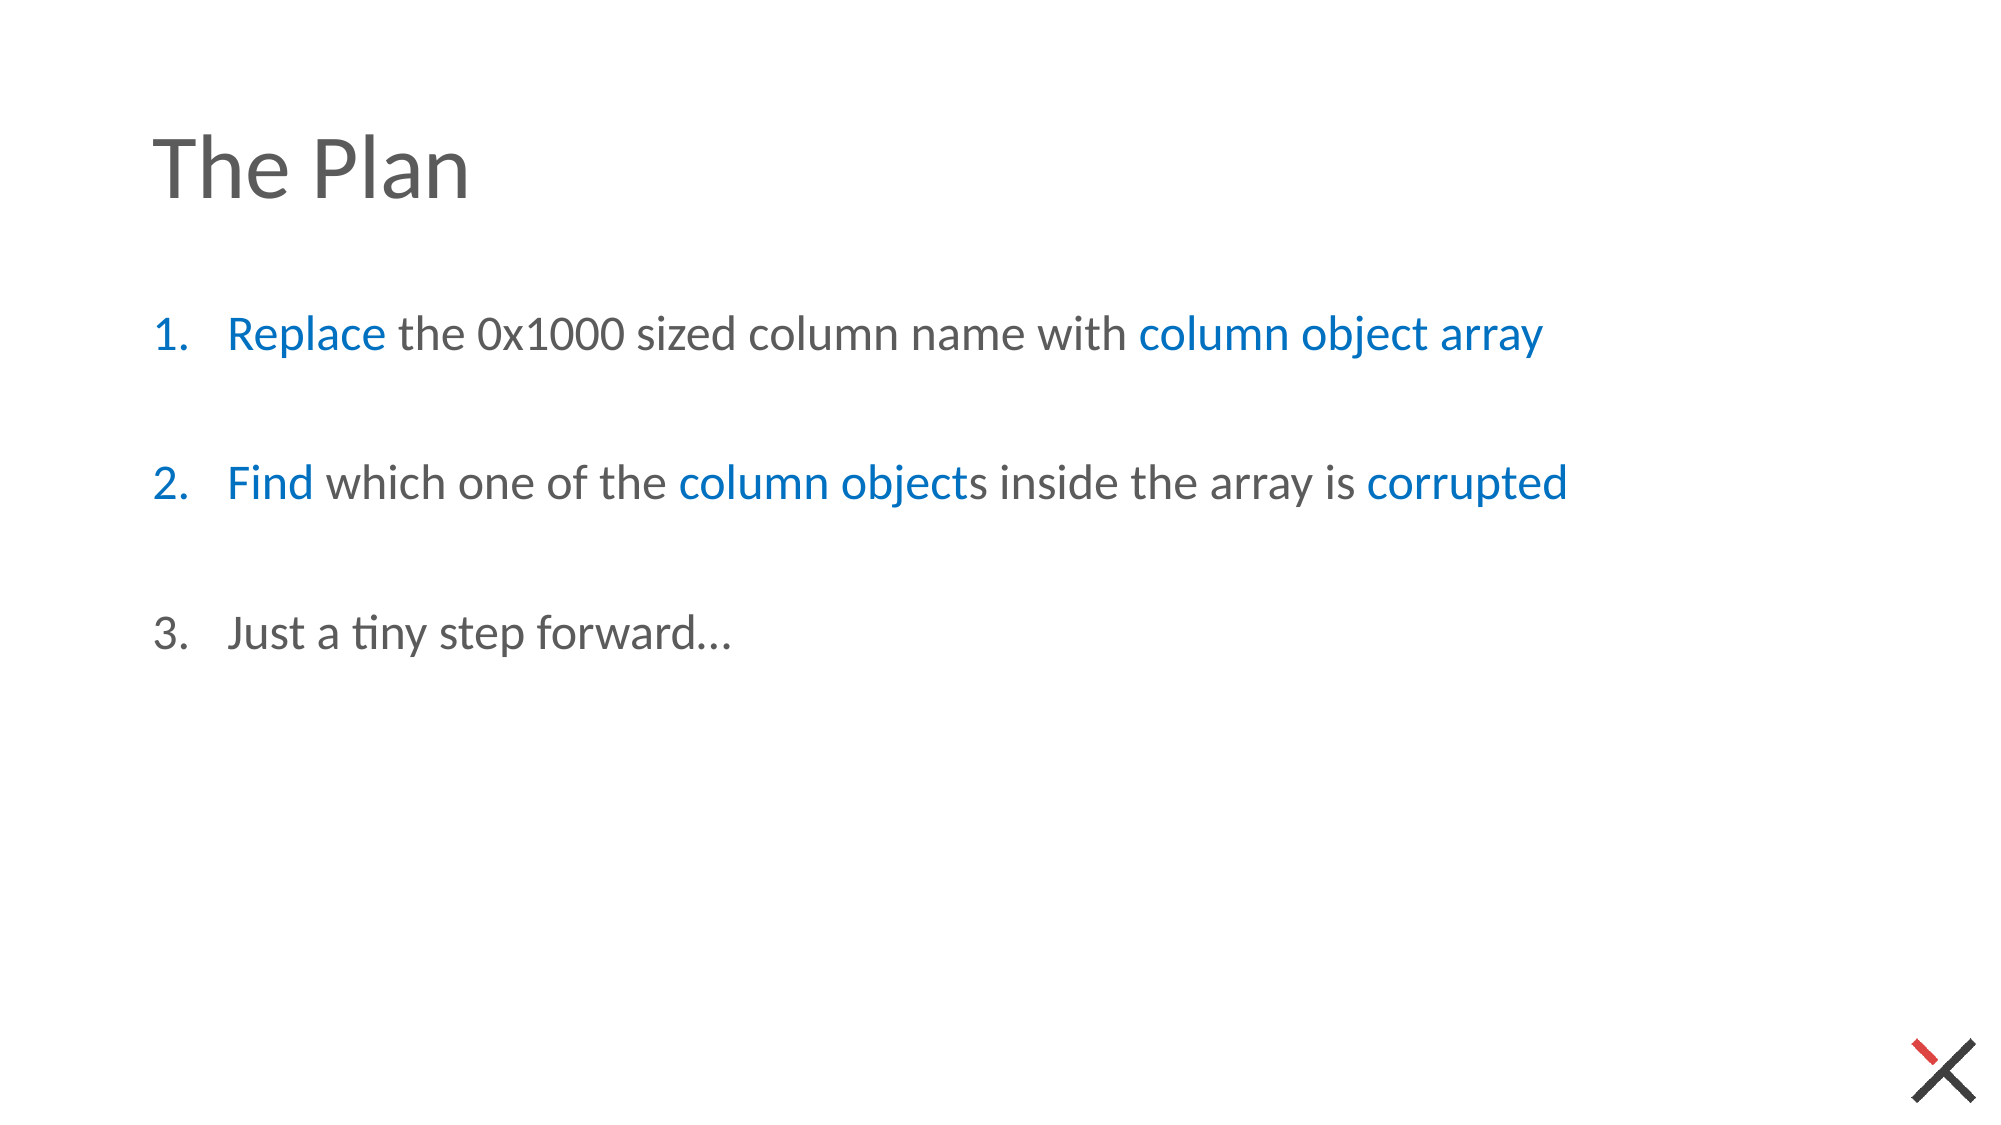

# The Plan
Replace the 0x1000 sized column name with column object array

Find which one of the column objects inside the array is corrupted

Just a tiny step forward…